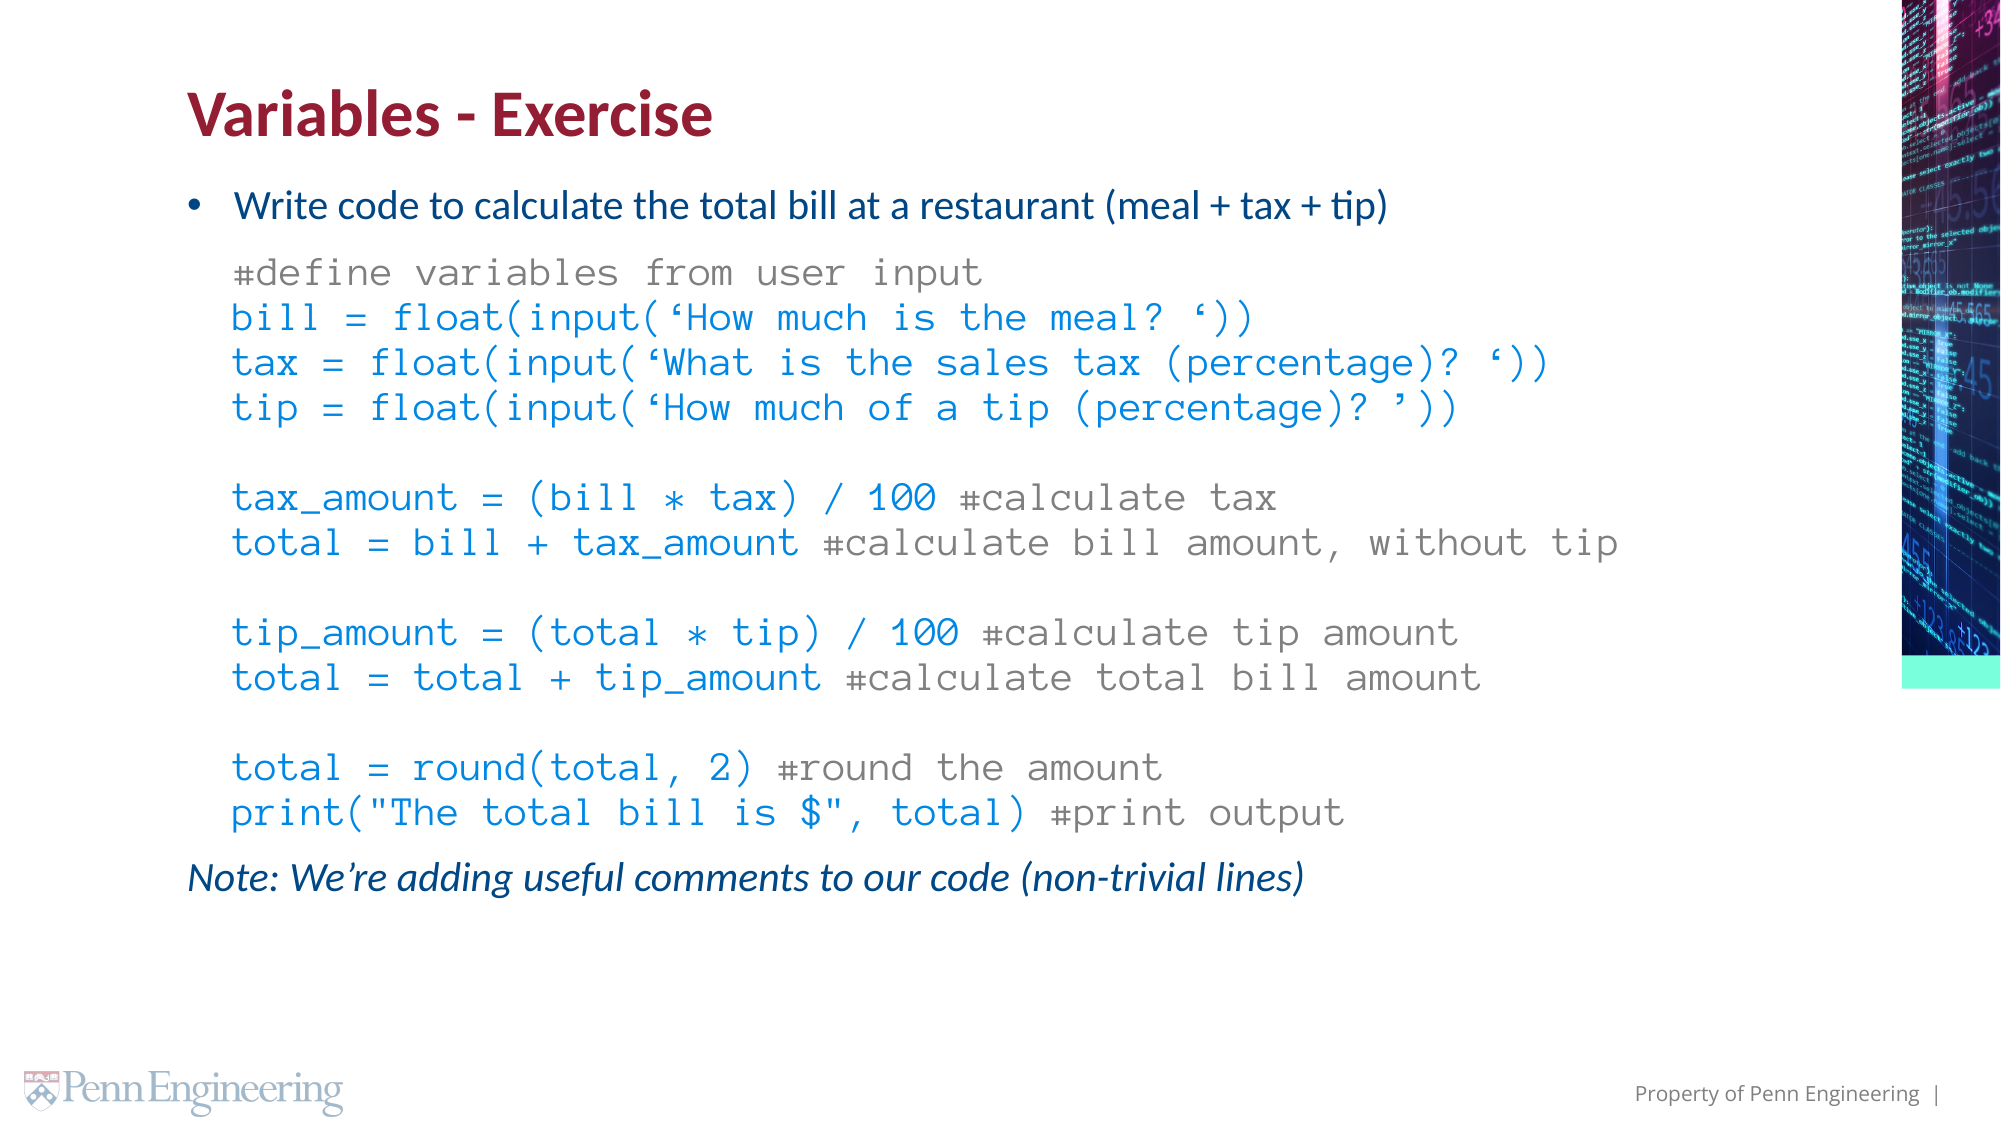

# Variables - Exercise
Write code to calculate the total bill at a restaurant (meal + tax + tip)
     #define variables from user input
  bill = float(input(‘How much is the meal? ‘))
  tax = float(input(‘What is the sales tax (percentage)? ‘))
  tip = float(input(‘How much of a tip (percentage)? ’))
  tax_amount = (bill * tax) / 100 #calculate tax
  total = bill + tax_amount #calculate bill amount, without tip
  tip_amount = (total * tip) / 100 #calculate tip amount
  total = total + tip_amount #calculate total bill amount
  total = round(total, 2) #round the amount
  print("The total bill is $", total) #print output
Note: We’re adding useful comments to our code (non-trivial lines)